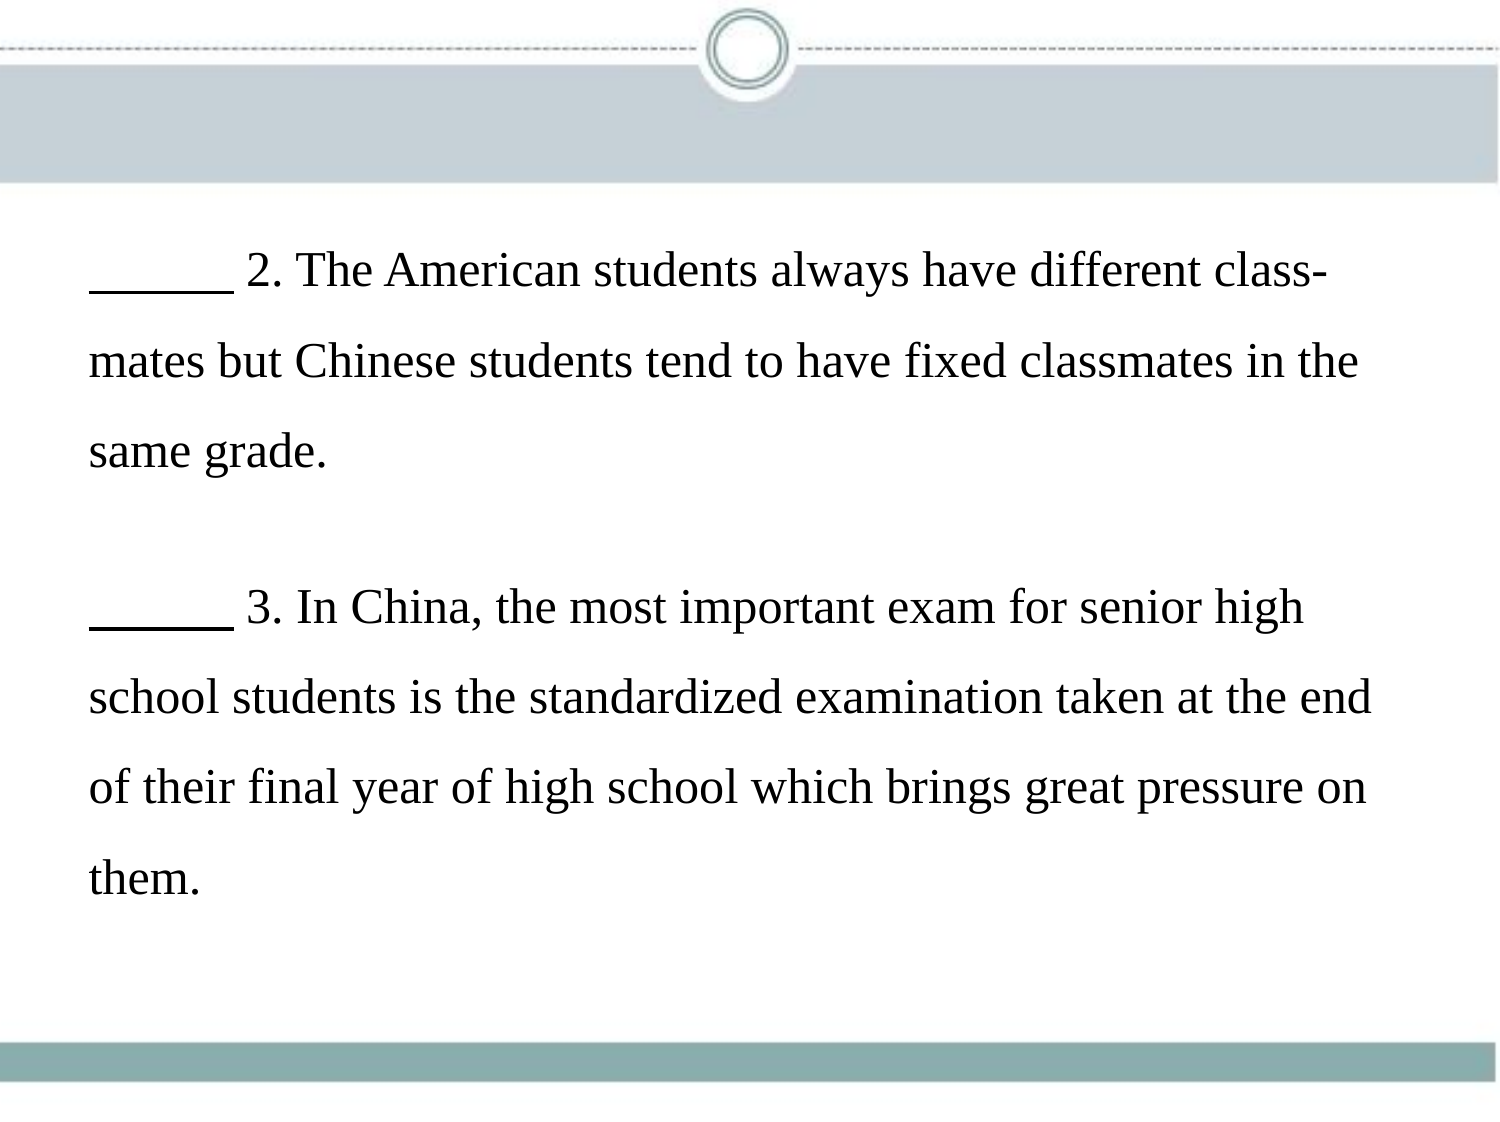

2. The American students always have different class-
mates but Chinese students tend to have fixed classmates in the
same grade.
　　    3. In China, the most important exam for senior high
school students is the standardized examination taken at the end
of their final year of high school which brings great pressure on
them.